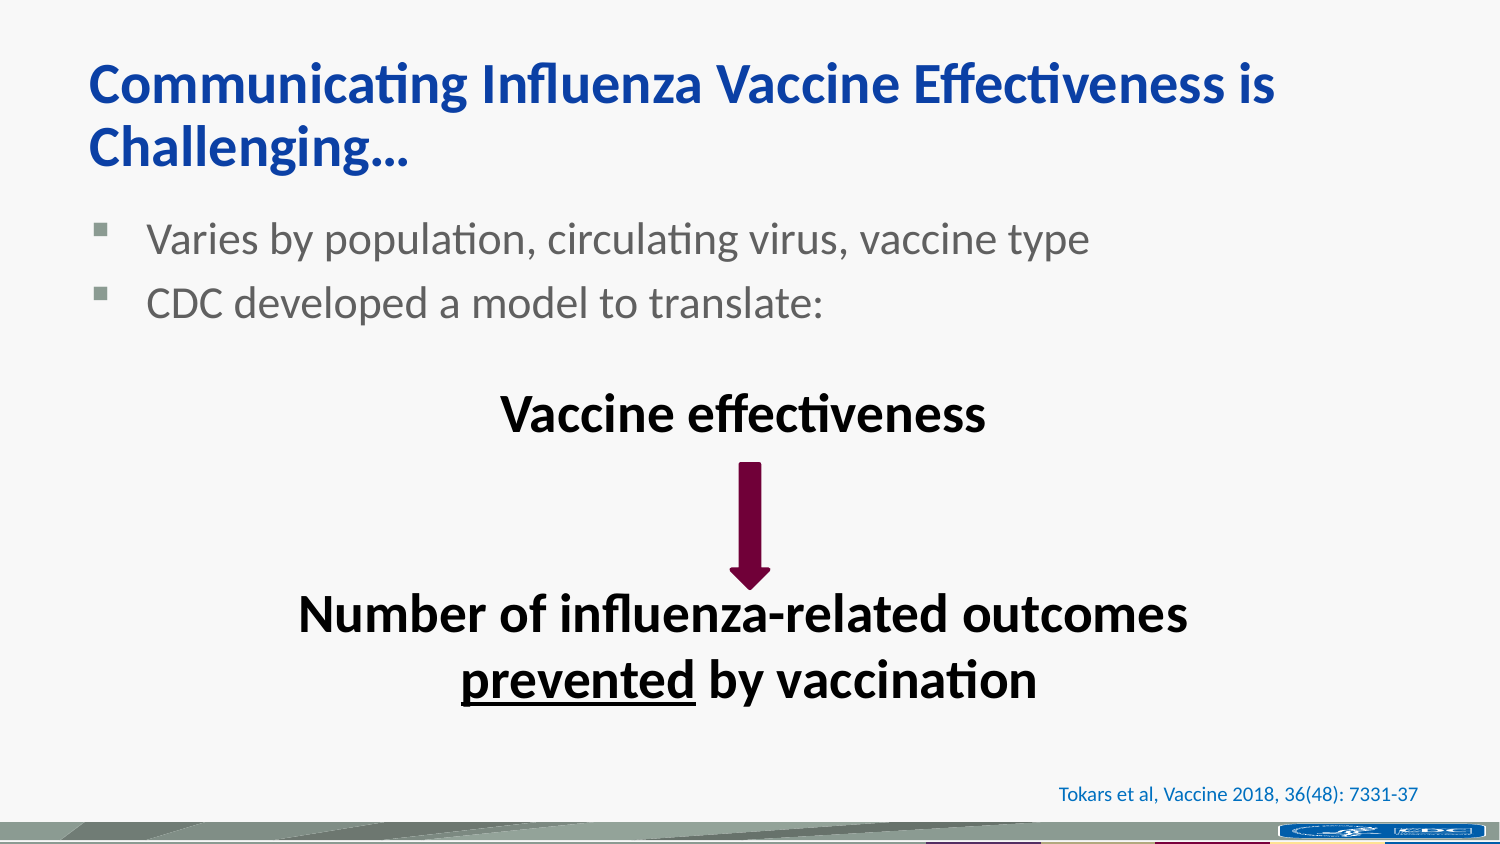

# Communicating Influenza Vaccine Effectiveness is Challenging…
Varies by population, circulating virus, vaccine type
CDC developed a model to translate:
Vaccine effectiveness

Number of influenza-related outcomes
prevented by vaccination

Tokars et al, Vaccine 2018, 36(48): 7331-37